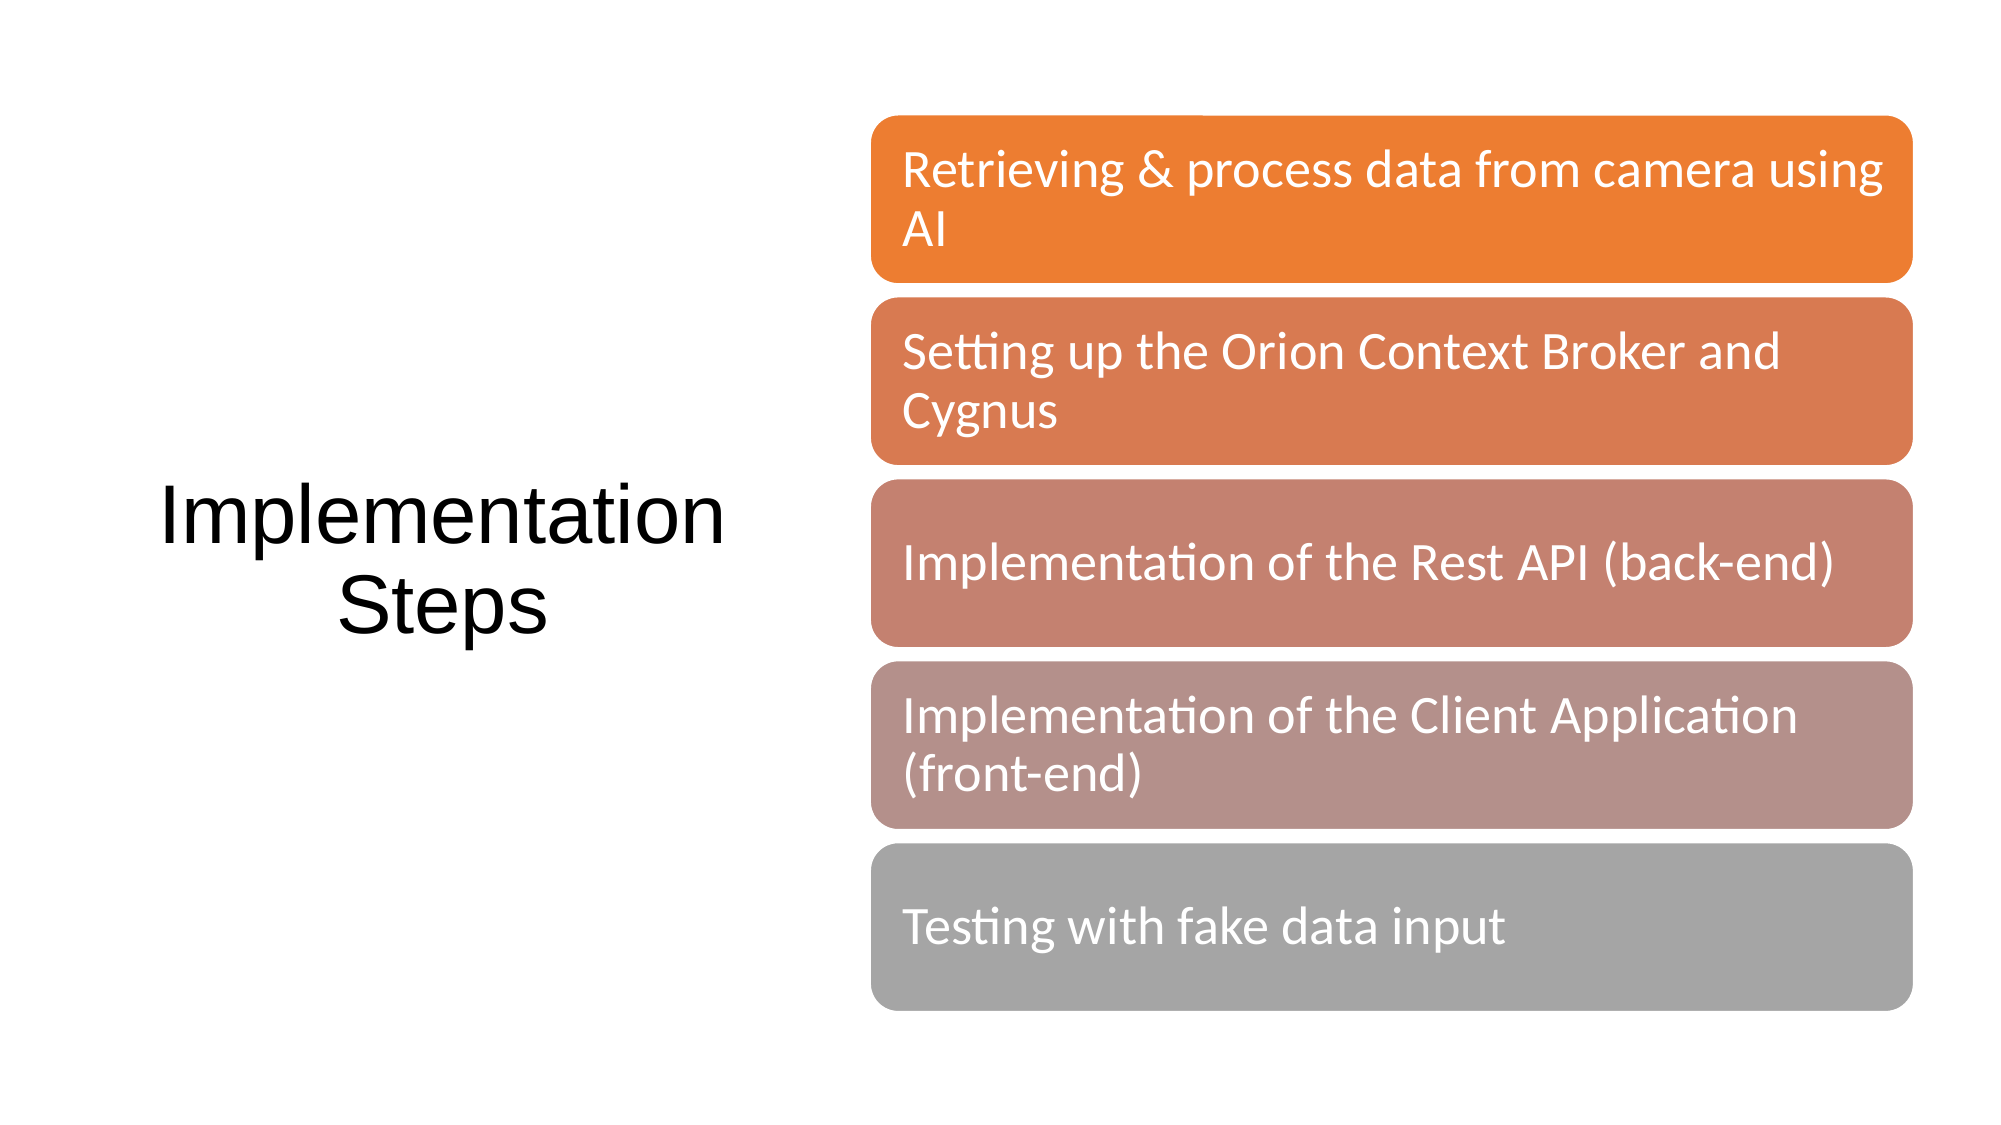

Retrieving & process data from camera using AI
Setting up the Orion Context Broker and Cygnus
Implementation of the Rest API (back-end)
Implementation of the Client Application (front-end)
Testing with fake data input
# Implementation Steps